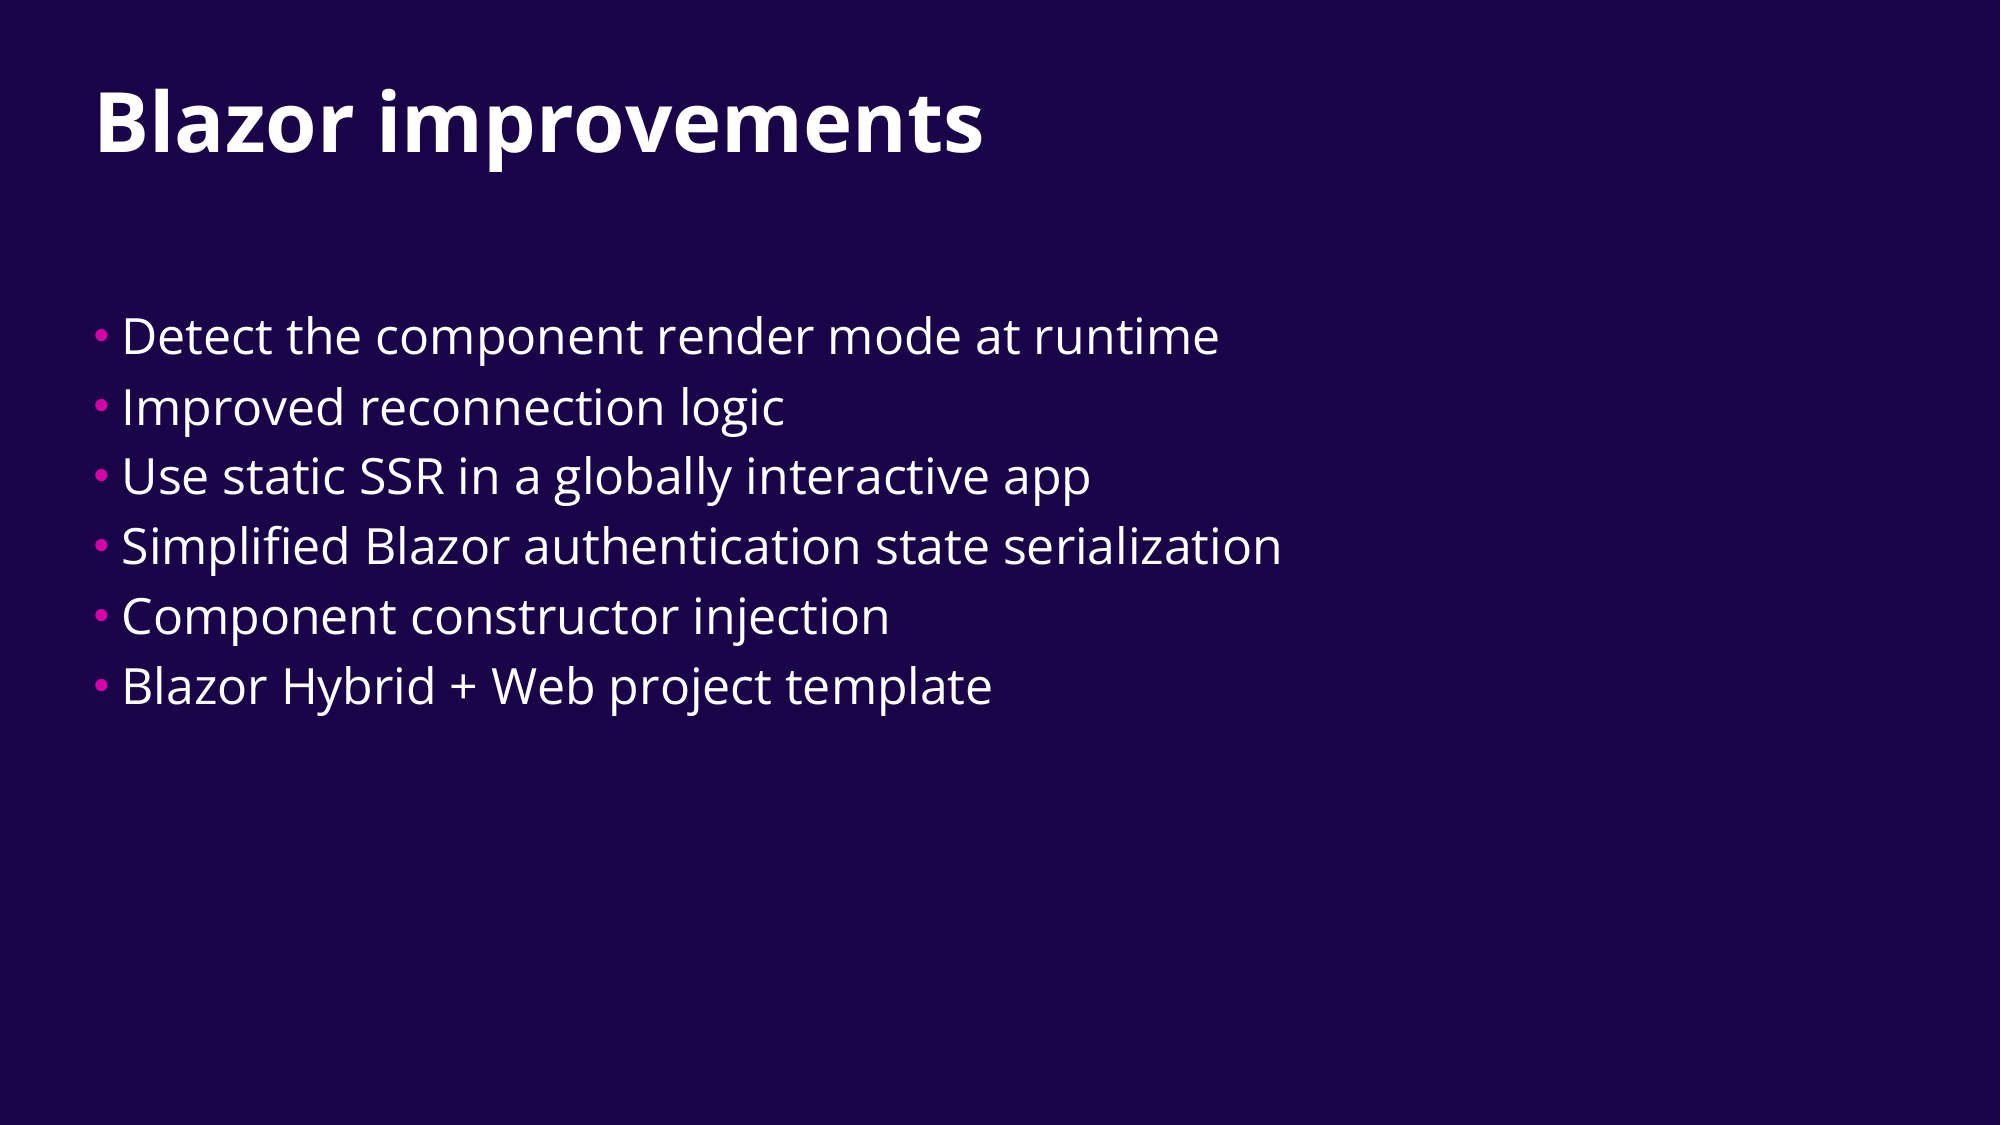

# Blazor improvements
Detect the component render mode at runtime
Improved reconnection logic
Use static SSR in a globally interactive app
Simplified Blazor authentication state serialization
Component constructor injection
Blazor Hybrid + Web project template